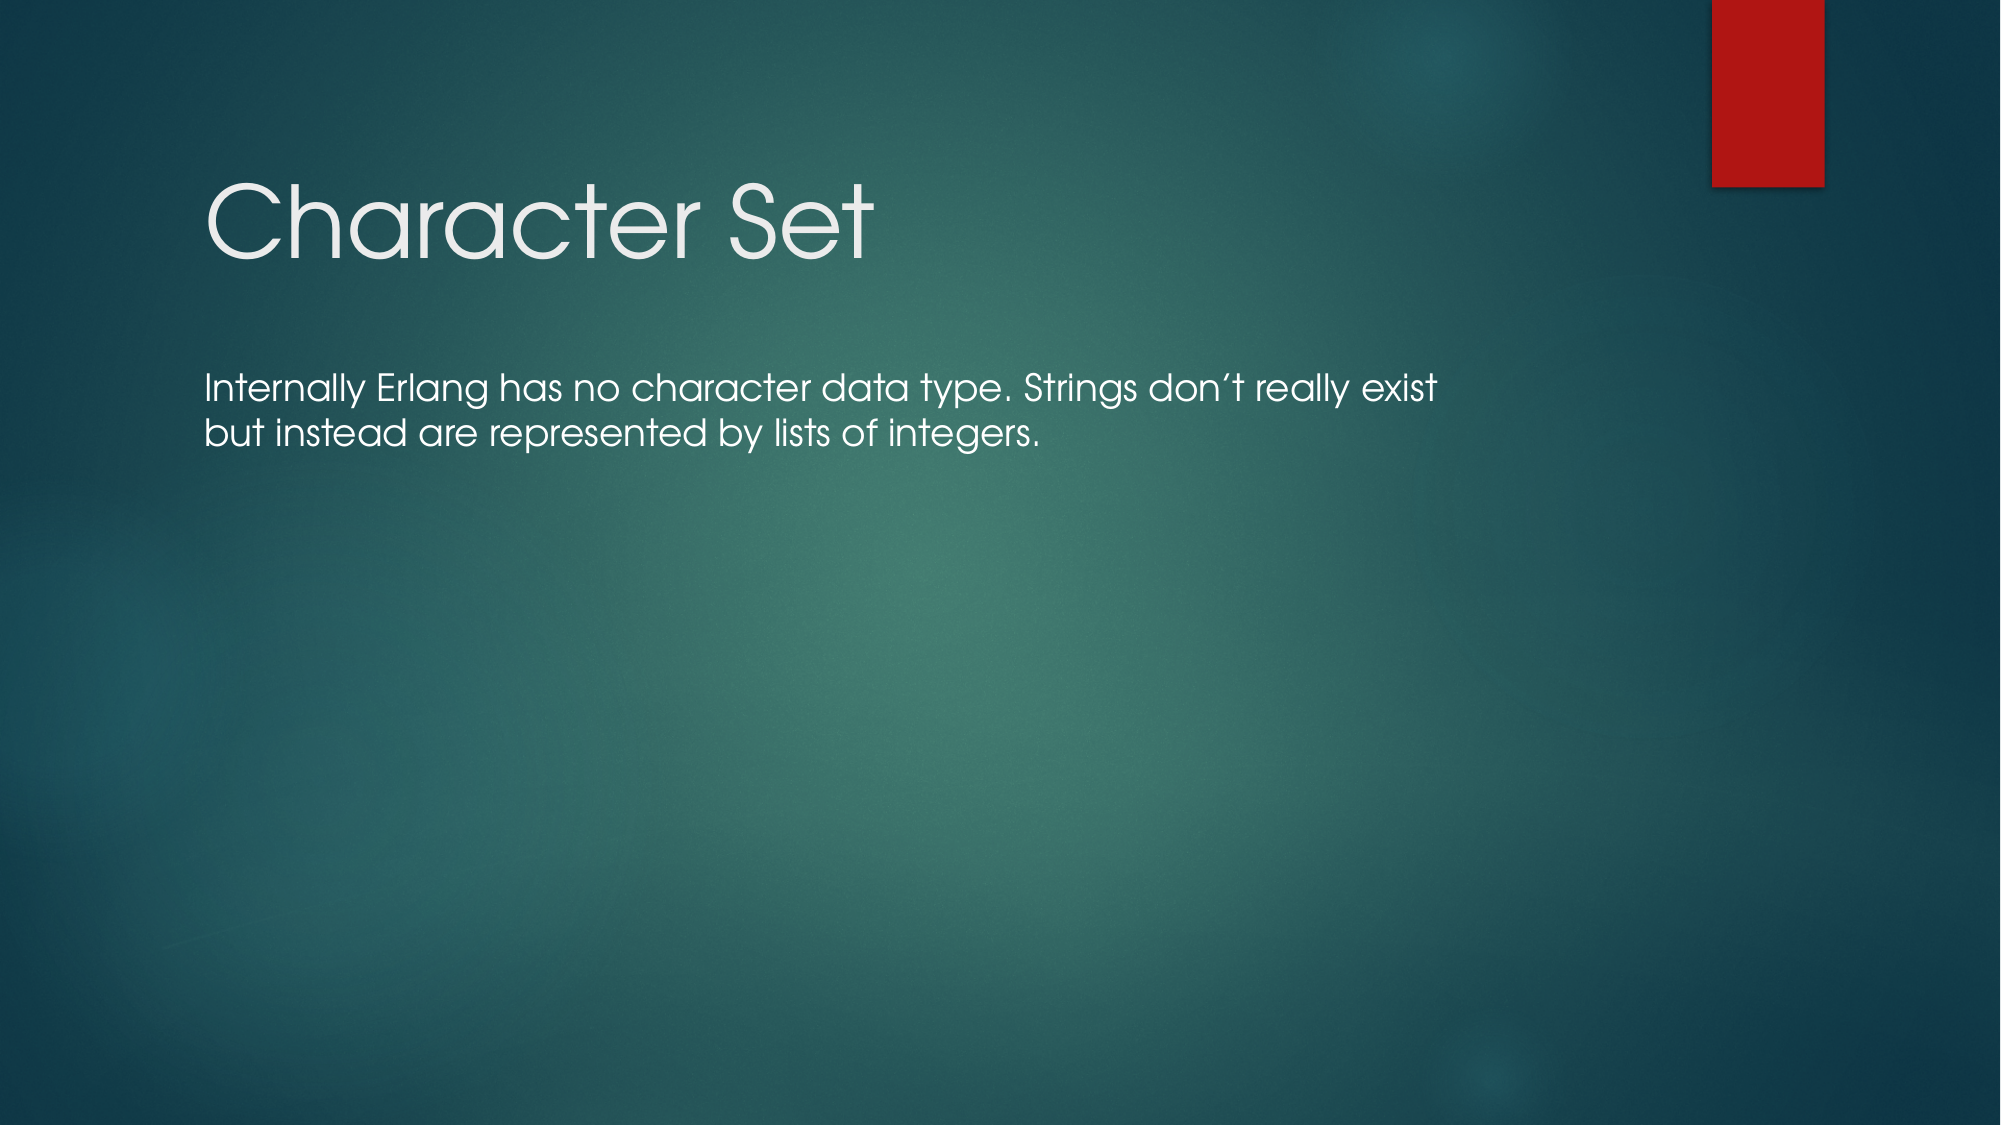

# Character Set
Internally Erlang has no character data type. Strings don’t really exist
but instead are represented by lists of integers.